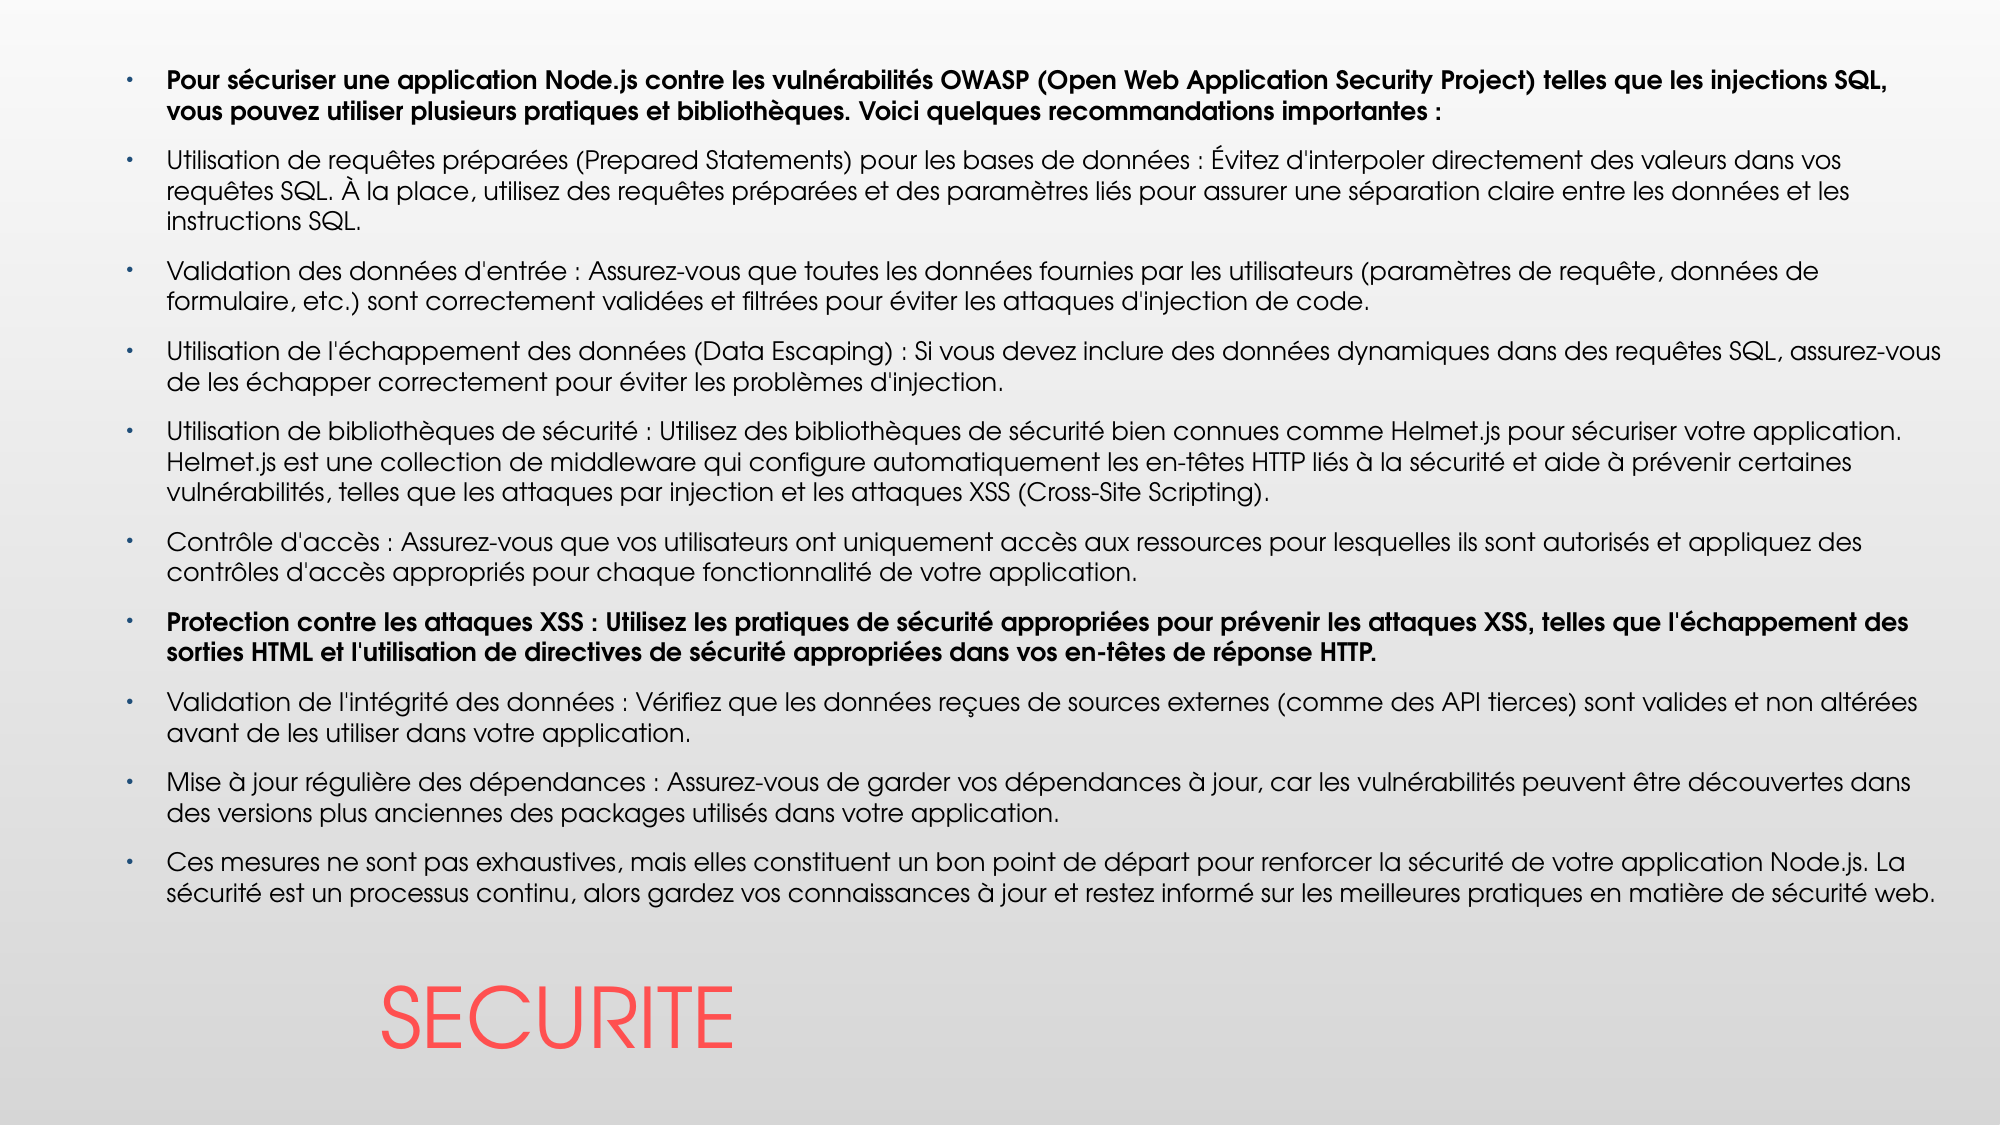

Pour sécuriser une application Node.js contre les vulnérabilités OWASP (Open Web Application Security Project) telles que les injections SQL, vous pouvez utiliser plusieurs pratiques et bibliothèques. Voici quelques recommandations importantes :
Utilisation de requêtes préparées (Prepared Statements) pour les bases de données : Évitez d'interpoler directement des valeurs dans vos requêtes SQL. À la place, utilisez des requêtes préparées et des paramètres liés pour assurer une séparation claire entre les données et les instructions SQL.
Validation des données d'entrée : Assurez-vous que toutes les données fournies par les utilisateurs (paramètres de requête, données de formulaire, etc.) sont correctement validées et filtrées pour éviter les attaques d'injection de code.
Utilisation de l'échappement des données (Data Escaping) : Si vous devez inclure des données dynamiques dans des requêtes SQL, assurez-vous de les échapper correctement pour éviter les problèmes d'injection.
Utilisation de bibliothèques de sécurité : Utilisez des bibliothèques de sécurité bien connues comme Helmet.js pour sécuriser votre application. Helmet.js est une collection de middleware qui configure automatiquement les en-têtes HTTP liés à la sécurité et aide à prévenir certaines vulnérabilités, telles que les attaques par injection et les attaques XSS (Cross-Site Scripting).
Contrôle d'accès : Assurez-vous que vos utilisateurs ont uniquement accès aux ressources pour lesquelles ils sont autorisés et appliquez des contrôles d'accès appropriés pour chaque fonctionnalité de votre application.
Protection contre les attaques XSS : Utilisez les pratiques de sécurité appropriées pour prévenir les attaques XSS, telles que l'échappement des sorties HTML et l'utilisation de directives de sécurité appropriées dans vos en-têtes de réponse HTTP.
Validation de l'intégrité des données : Vérifiez que les données reçues de sources externes (comme des API tierces) sont valides et non altérées avant de les utiliser dans votre application.
Mise à jour régulière des dépendances : Assurez-vous de garder vos dépendances à jour, car les vulnérabilités peuvent être découvertes dans des versions plus anciennes des packages utilisés dans votre application.
Ces mesures ne sont pas exhaustives, mais elles constituent un bon point de départ pour renforcer la sécurité de votre application Node.js. La sécurité est un processus continu, alors gardez vos connaissances à jour et restez informé sur les meilleures pratiques en matière de sécurité web.

SECURITE